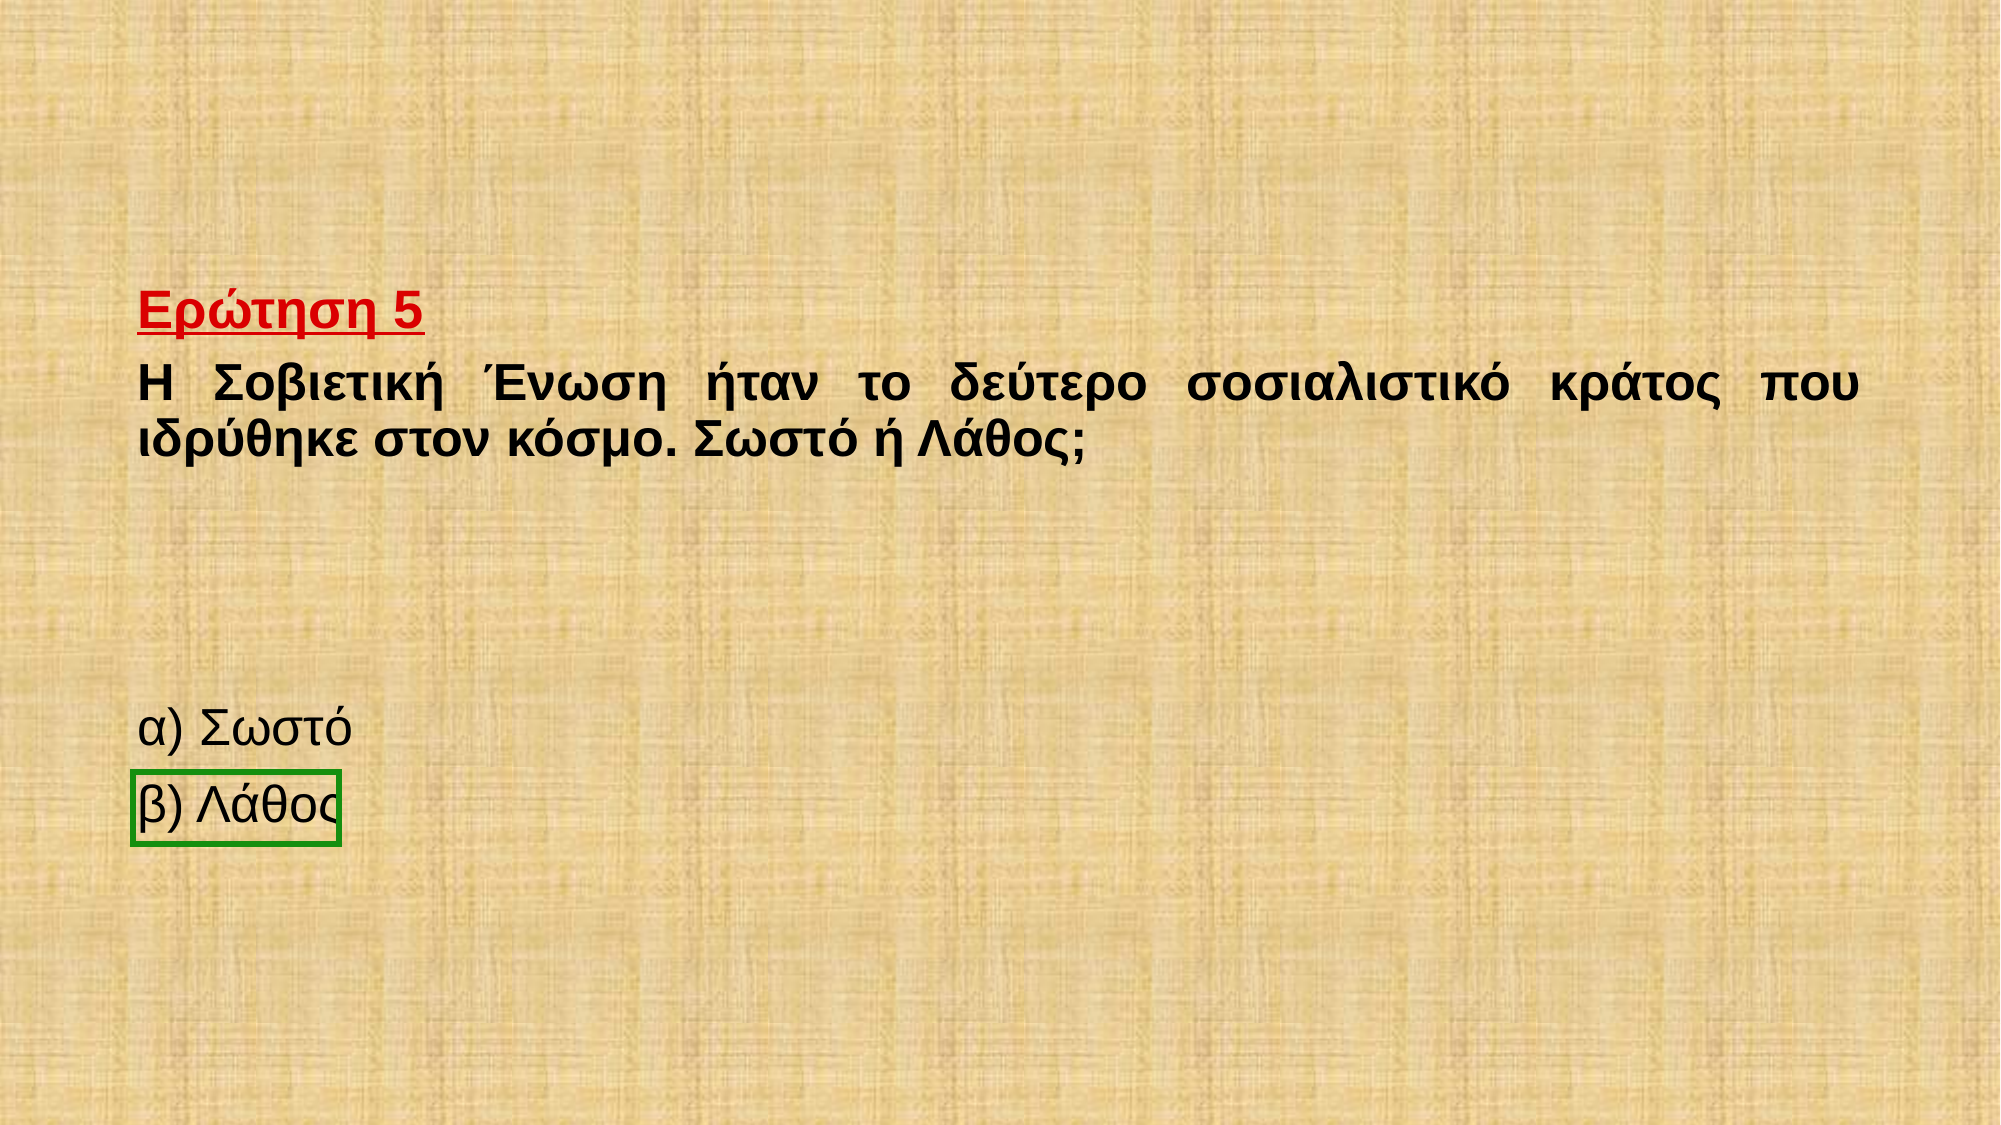

# Η Σοβιετική Ένωση ήταν το δεύτερο σοσιαλιστικό κράτος που ιδρύθηκε στον κόσμο. Σωστό ή Λάθος;
Ερώτηση 5
α) Σωστό
β) Λάθος